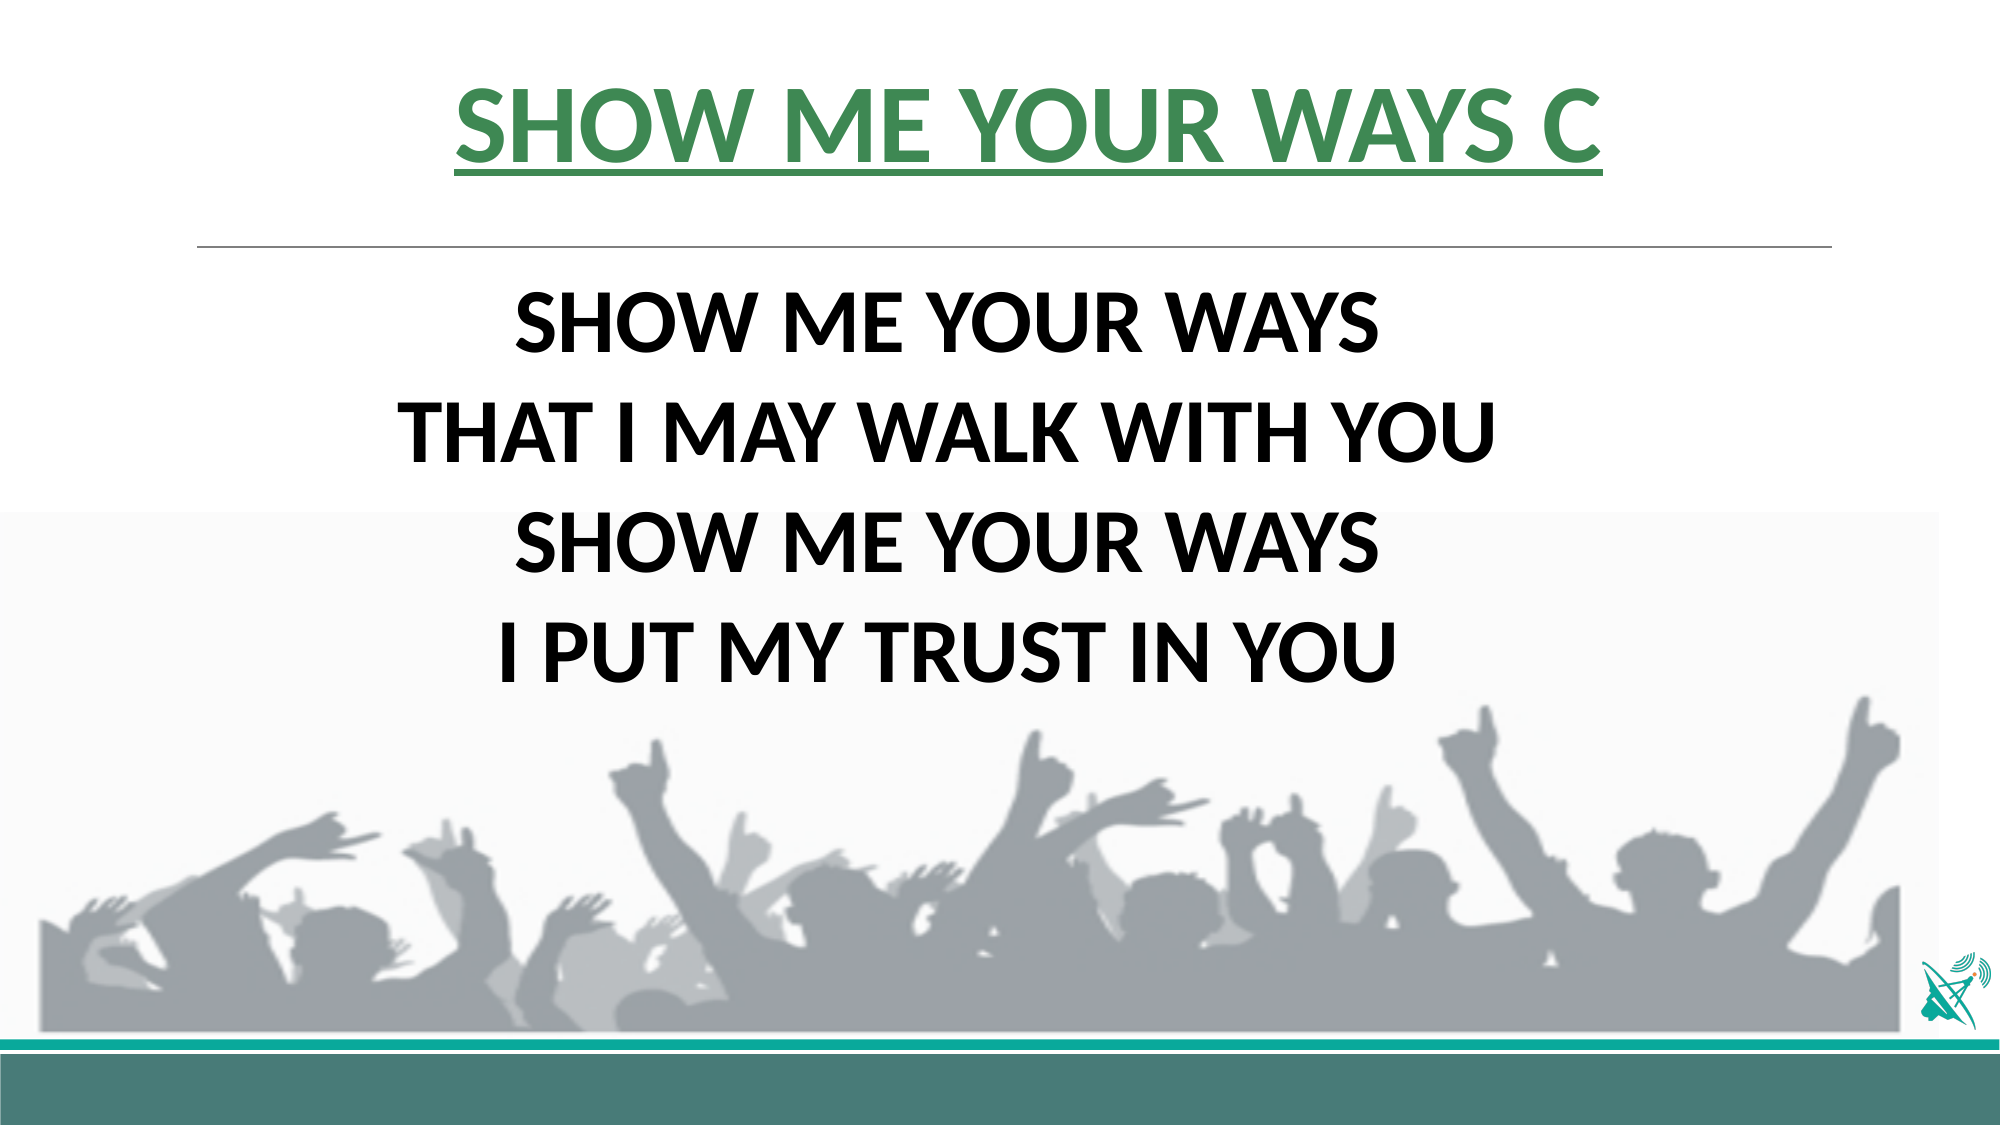

# SHOW ME YOUR WAYS C
SHOW ME YOUR WAYS
THAT I MAY WALK WITH YOU
SHOW ME YOUR WAYS
I PUT MY TRUST IN YOU